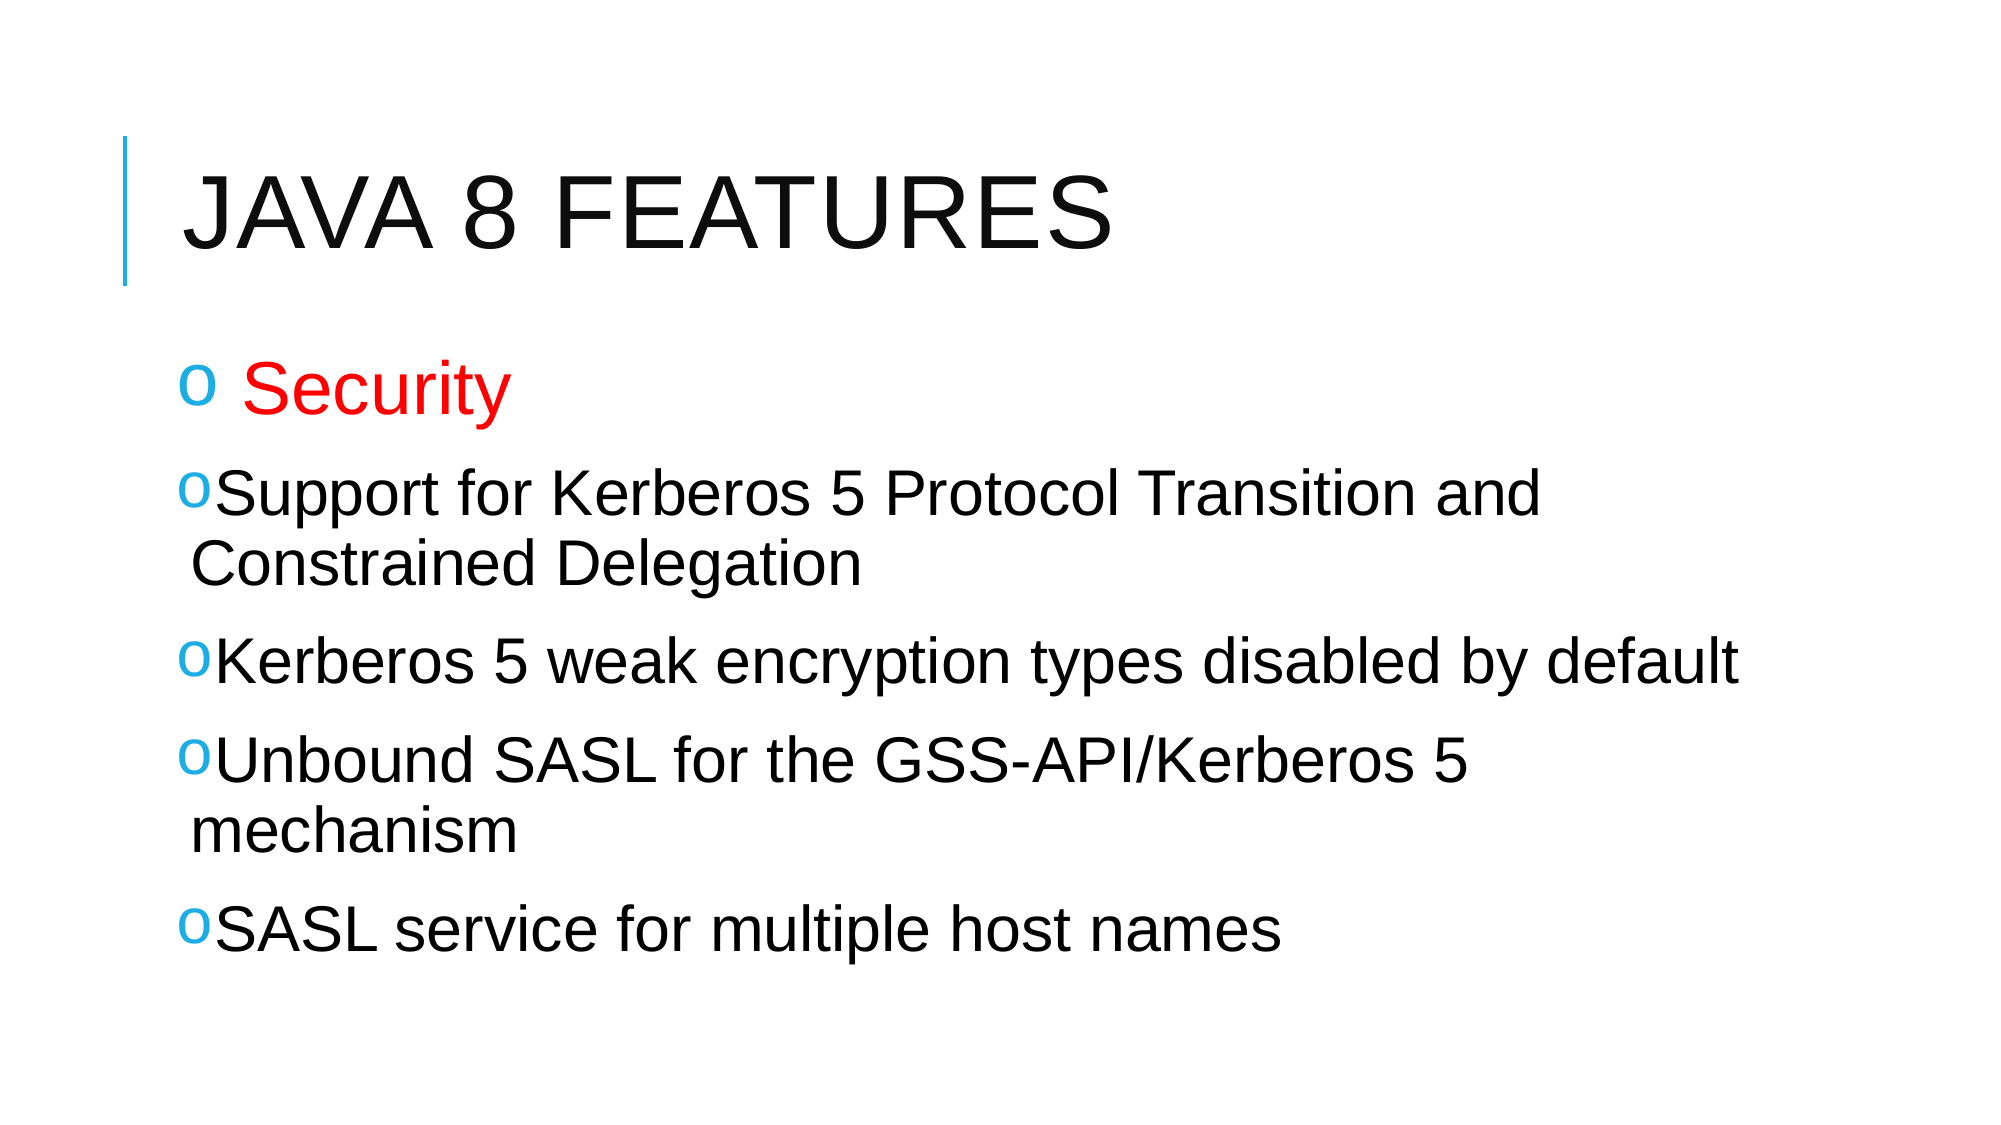

# Java 8 Features
 Security
Support for Kerberos 5 Protocol Transition and Constrained Delegation
Kerberos 5 weak encryption types disabled by default
Unbound SASL for the GSS-API/Kerberos 5 mechanism
SASL service for multiple host names